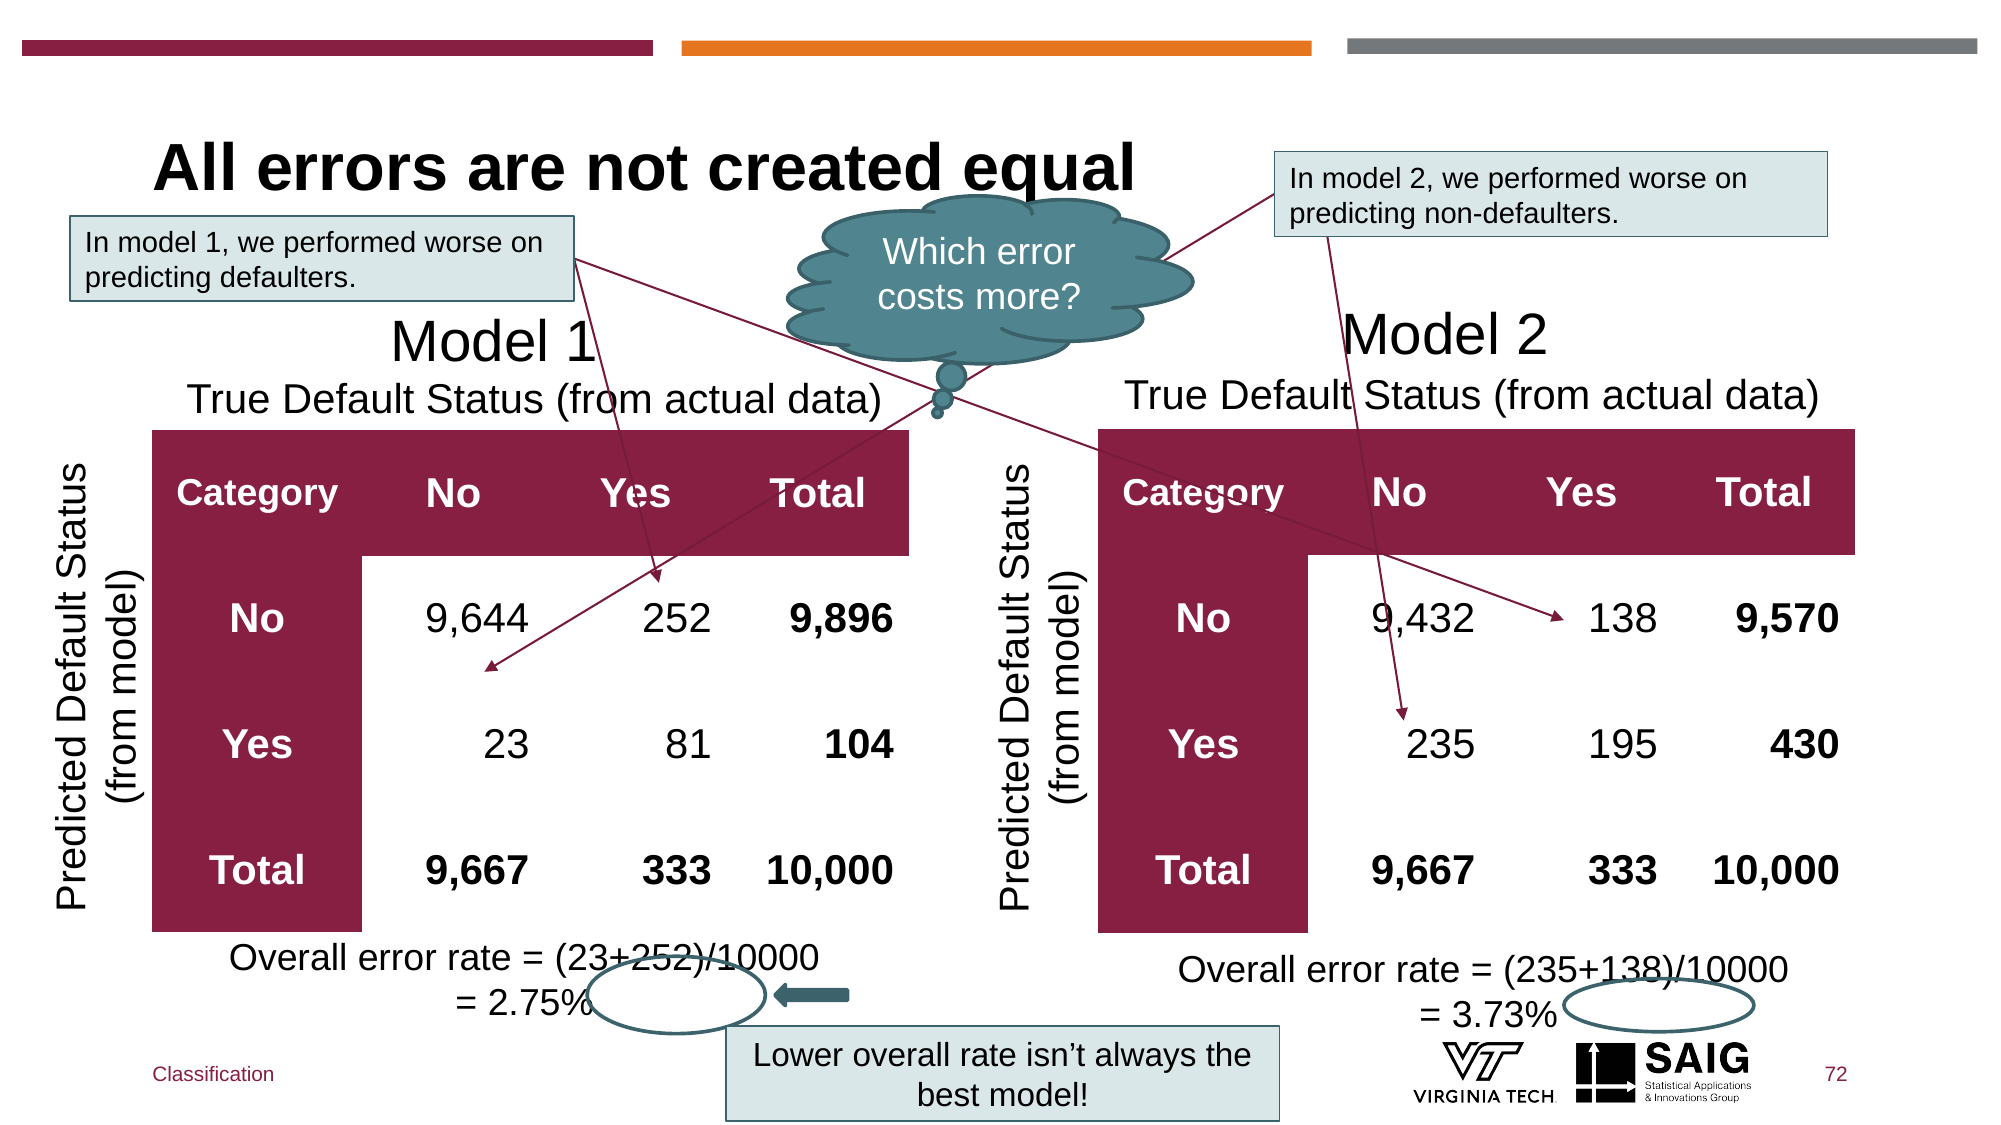

# All errors are not created equal

In model 2, we performed worse on predicting non-defaulters.
In model 1, we performed worse on predicting defaulters.
Which error costs more?
Model 2
Model 1

True Default Status (from actual data)
True Default Status (from actual data)
| Category | No | Yes | Total |
| --- | --- | --- | --- |
| No | 9,432 | 138 | 9,570 |
| Yes | 235 | 195 | 430 |
| Total | 9,667 | 333 | 10,000 |
| Category | No | Yes | Total |
| --- | --- | --- | --- |
| No | 9,644 | 252 | 9,896 |
| Yes | 23 | 81 | 104 |
| Total | 9,667 | 333 | 10,000 |
Predicted Default Status (from model)
Predicted Default Status (from model)

Overall error rate = (23+252)/10000 = 2.75%
Overall error rate = (235+138)/10000  = 3.73%

Lower overall rate isn’t always the best model!
Classification
72